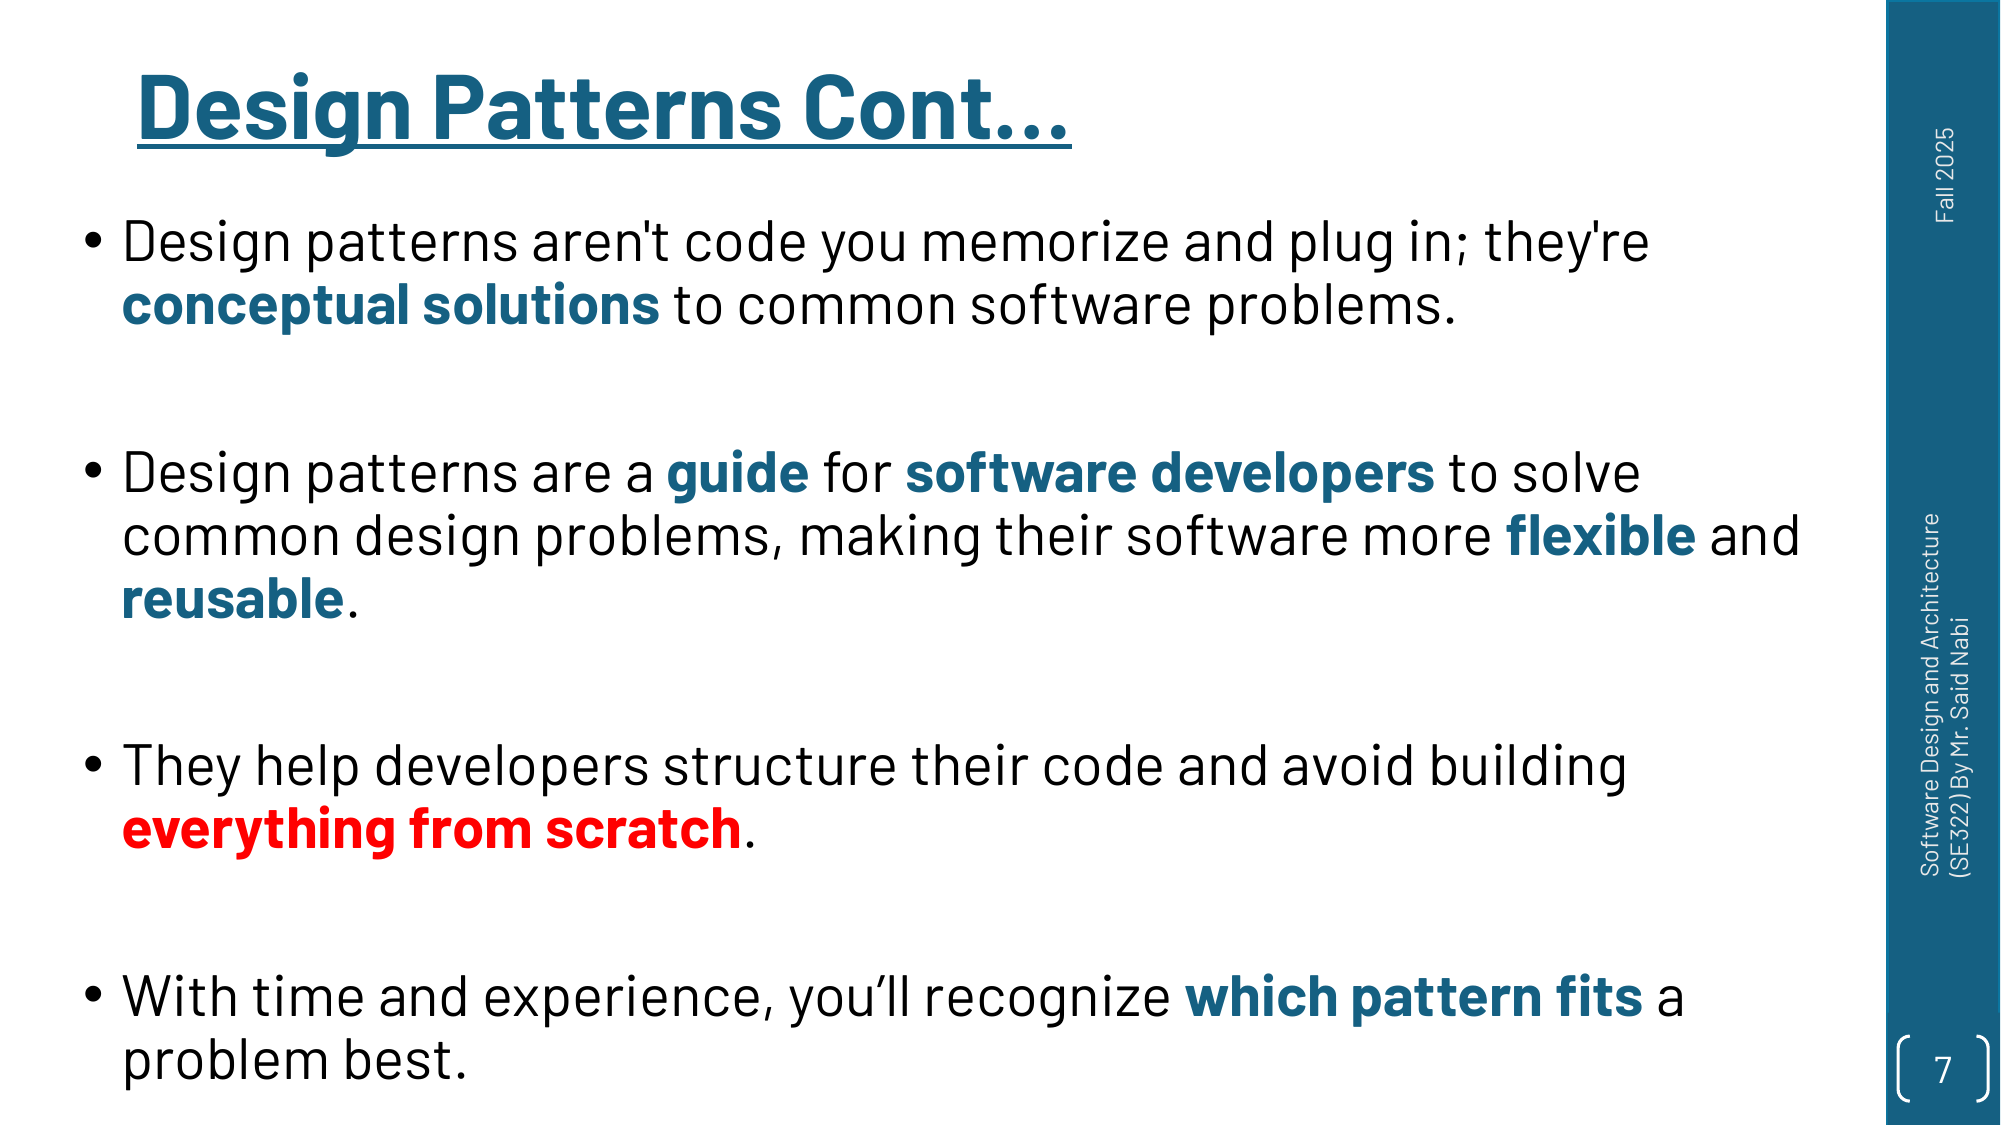

Design Patterns Cont…

Design patterns aren't code you memorize and plug in; they're conceptual solutions to common software problems.

Design patterns are a guide for software developers to solve common design problems, making their software more flexible and reusable.

They help developers structure their code and avoid building everything from scratch.

With time and experience, you’ll recognize which pattern fits a problem best.